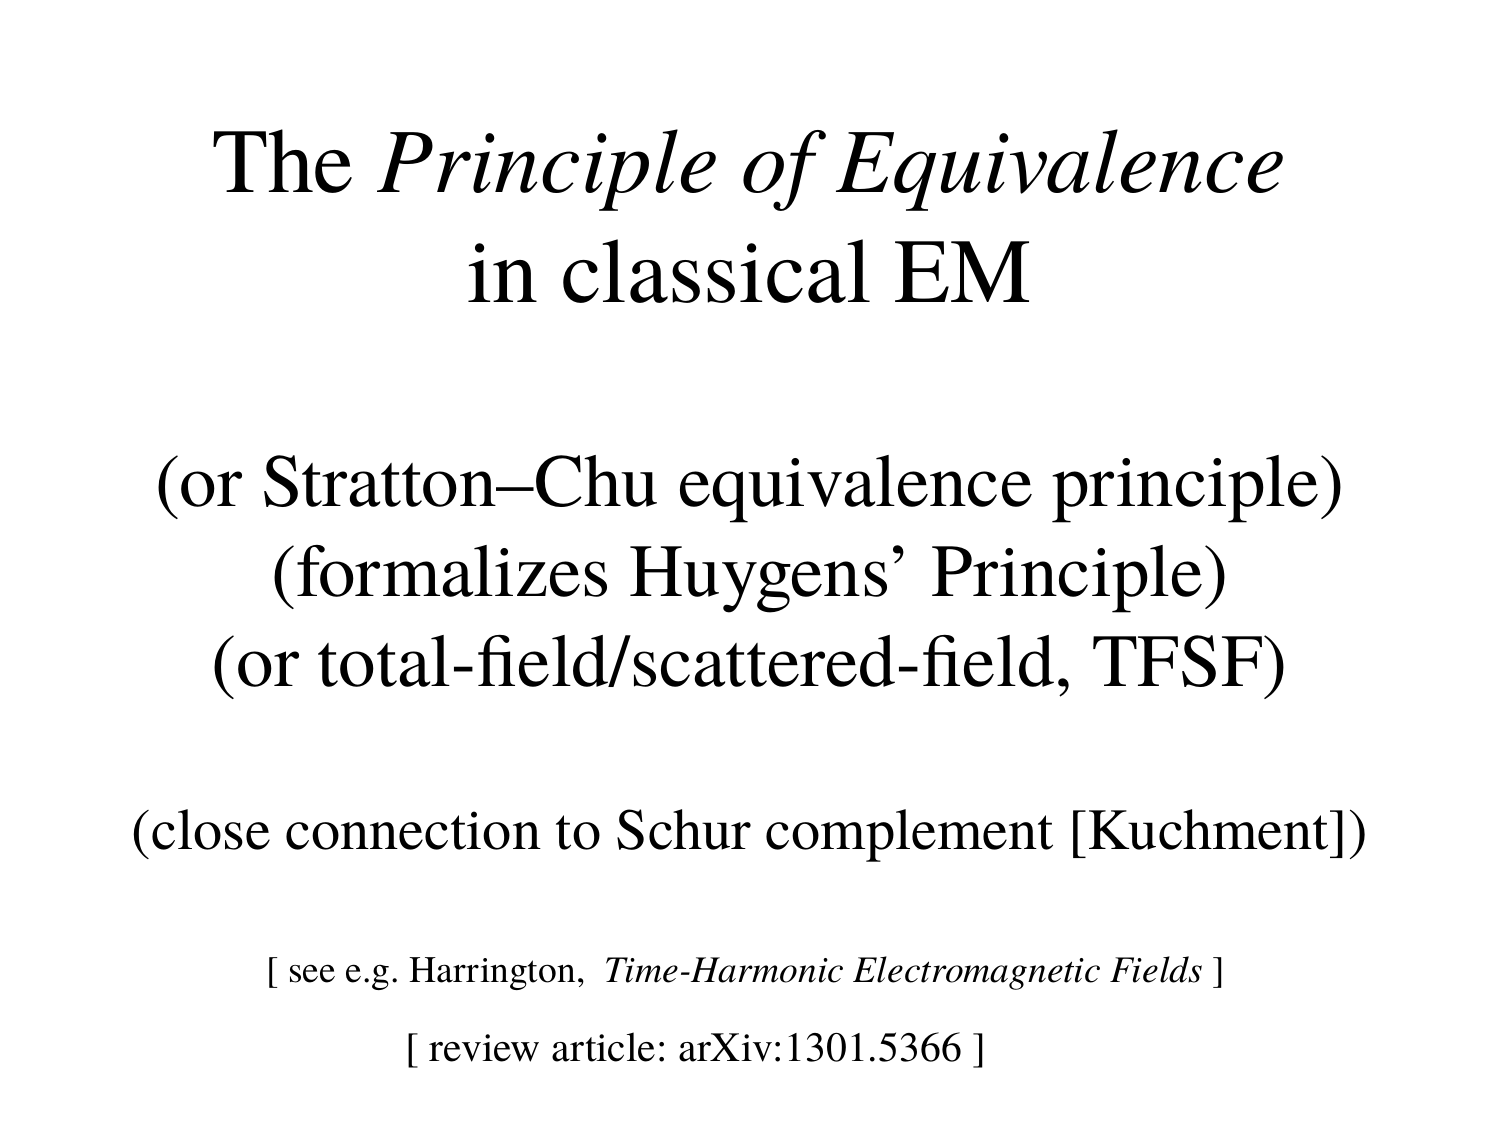

# The Principle of Equivalence in classical EM (or Stratton–Chu equivalence principle) (formalizes Huygens’ Principle) (or total-field/scattered-field, TFSF) (close connection to Schur complement [Kuchment])
[ see e.g. Harrington,  Time-Harmonic Electromagnetic Fields ]
[ review article: arXiv:1301.5366 ]